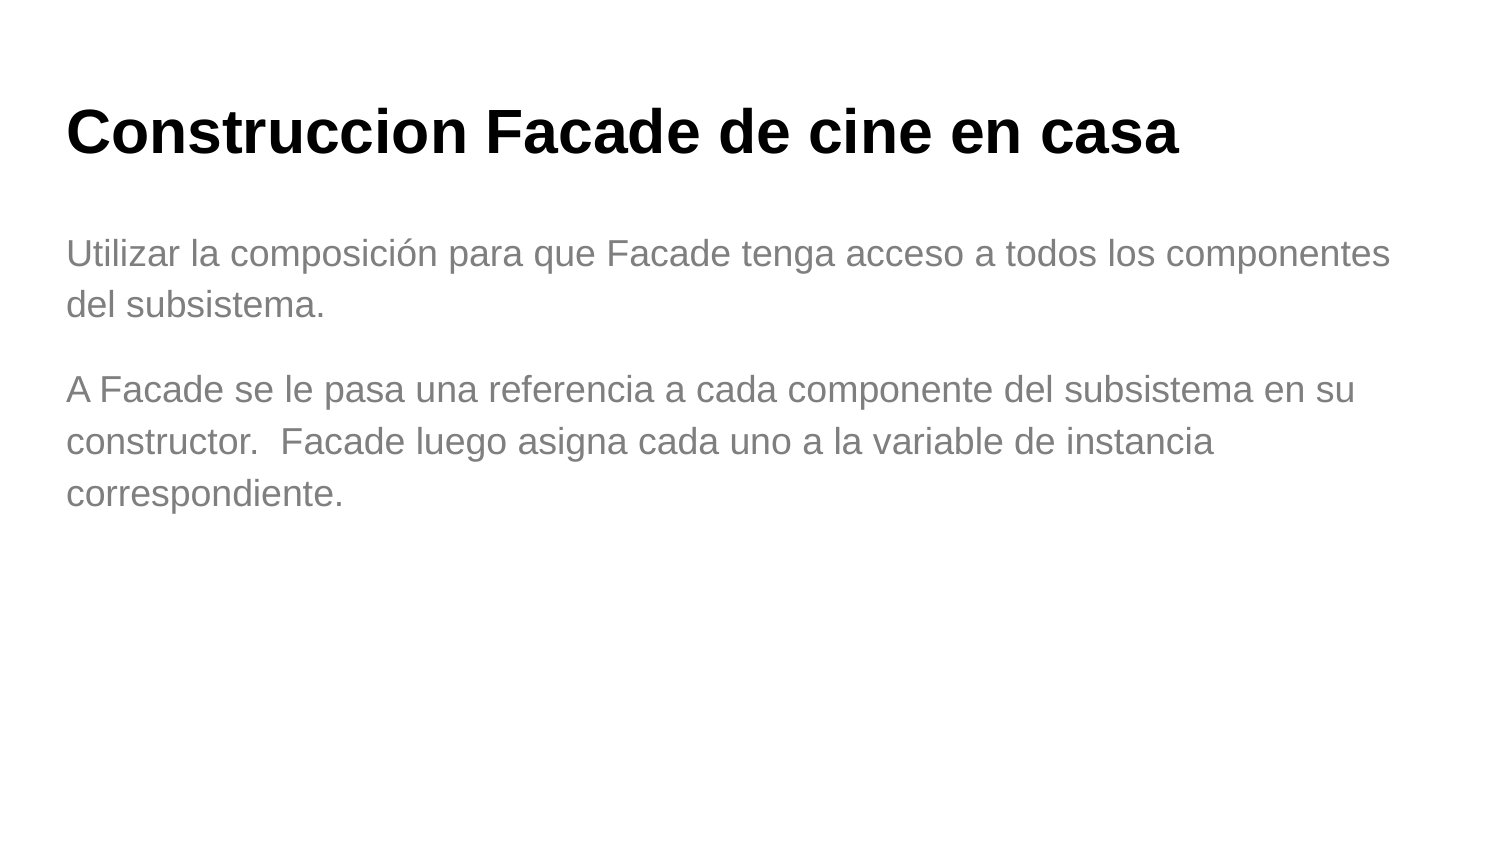

# Construccion Facade de cine en casa
Utilizar la composición para que Facade tenga acceso a todos los componentes del subsistema.
A Facade se le pasa una referencia a cada componente del subsistema en su constructor.  Facade luego asigna cada uno a la variable de instancia correspondiente.